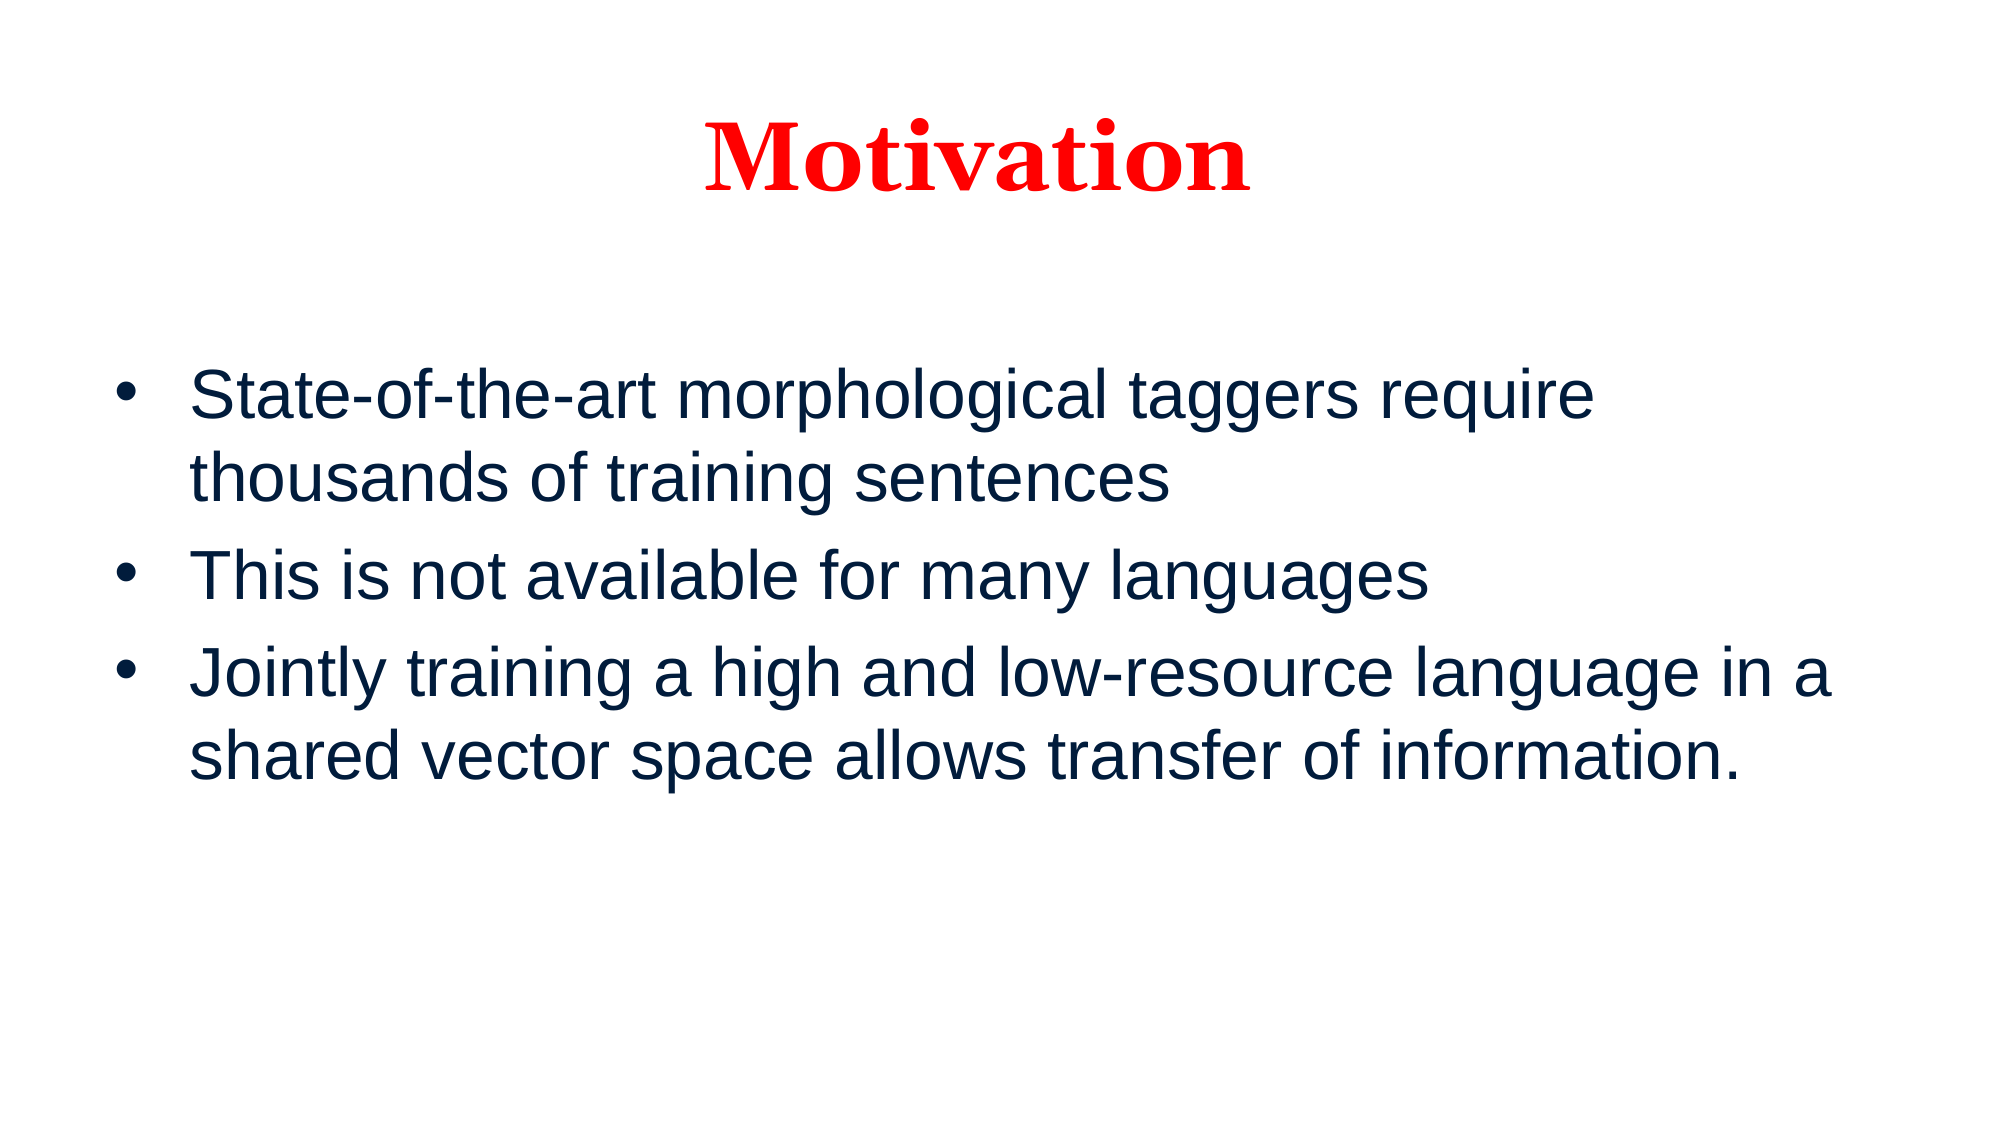

# Motivation
State-of-the-art morphological taggers require thousands of training sentences
This is not available for many languages
Jointly training a high and low-resource language in a shared vector space allows transfer of information.